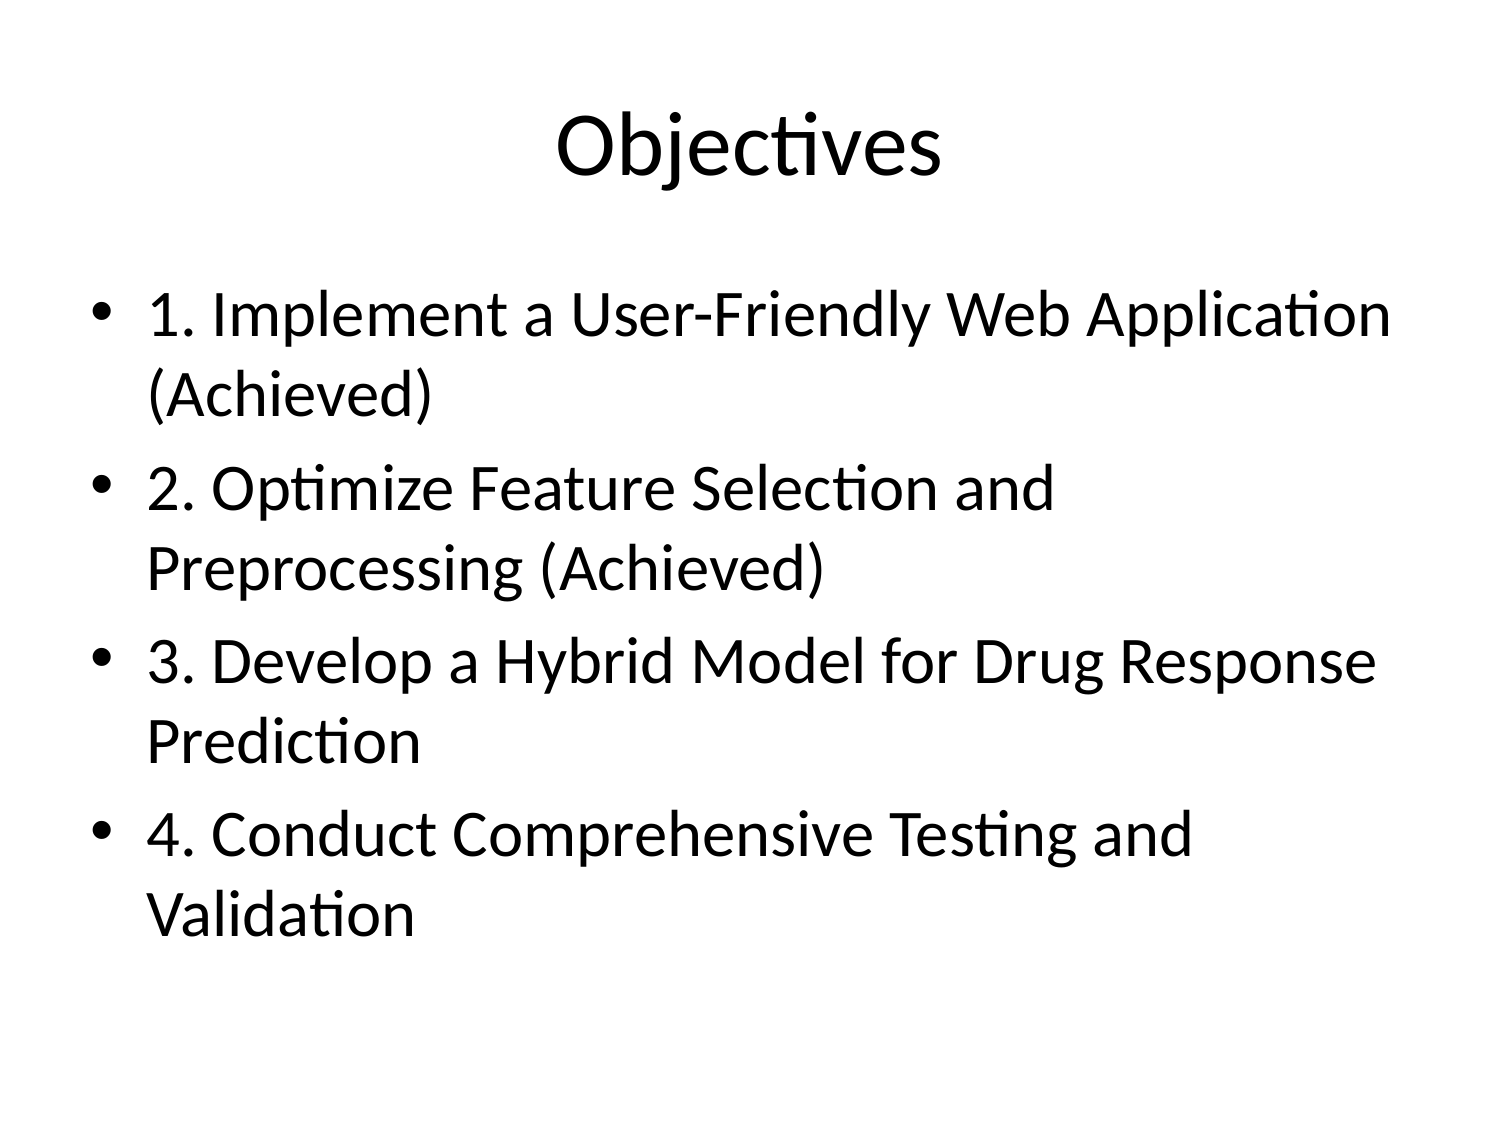

# Objectives
1. Implement a User-Friendly Web Application (Achieved)
2. Optimize Feature Selection and Preprocessing (Achieved)
3. Develop a Hybrid Model for Drug Response Prediction
4. Conduct Comprehensive Testing and Validation